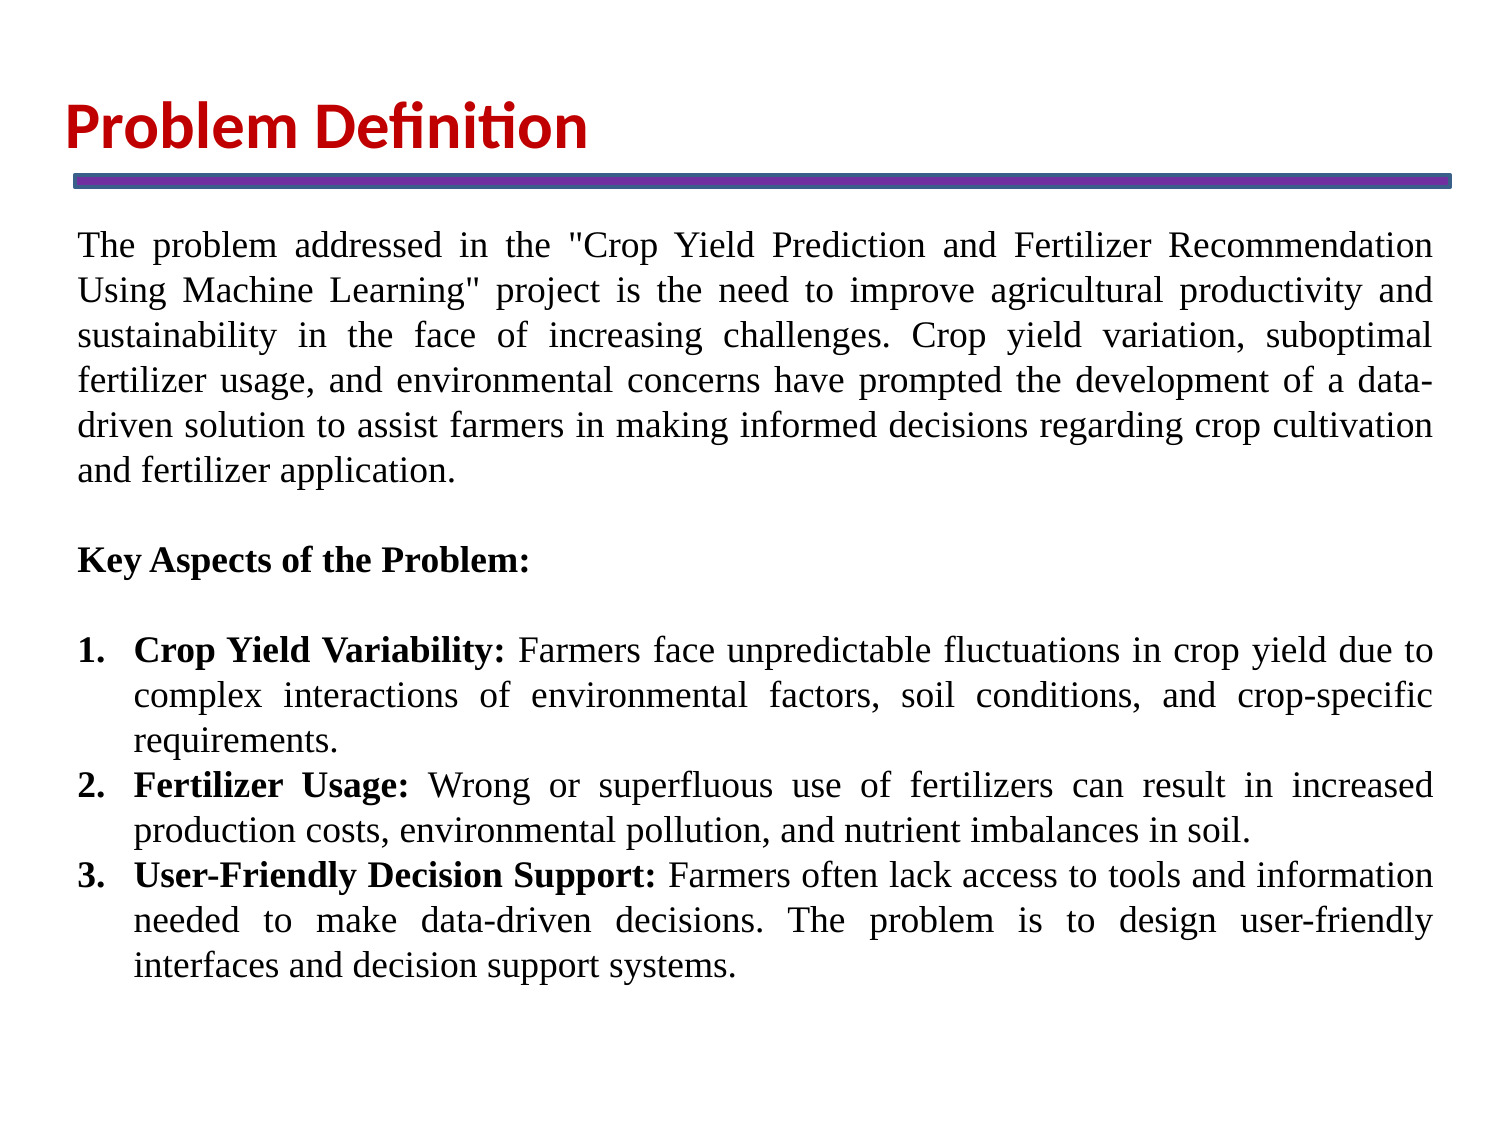

Problem Definition

The problem addressed in the "Crop Yield Prediction and Fertilizer Recommendation Using Machine Learning" project is the need to improve agricultural productivity and sustainability in the face of increasing challenges. Crop yield variation, suboptimal fertilizer usage, and environmental concerns have prompted the development of a data-driven solution to assist farmers in making informed decisions regarding crop cultivation and fertilizer application.

Key Aspects of the Problem:

Crop Yield Variability: Farmers face unpredictable fluctuations in crop yield due to complex interactions of environmental factors, soil conditions, and crop-specific requirements.
Fertilizer Usage: Wrong or superfluous use of fertilizers can result in increased production costs, environmental pollution, and nutrient imbalances in soil.
User-Friendly Decision Support: Farmers often lack access to tools and information needed to make data-driven decisions. The problem is to design user-friendly interfaces and decision support systems.